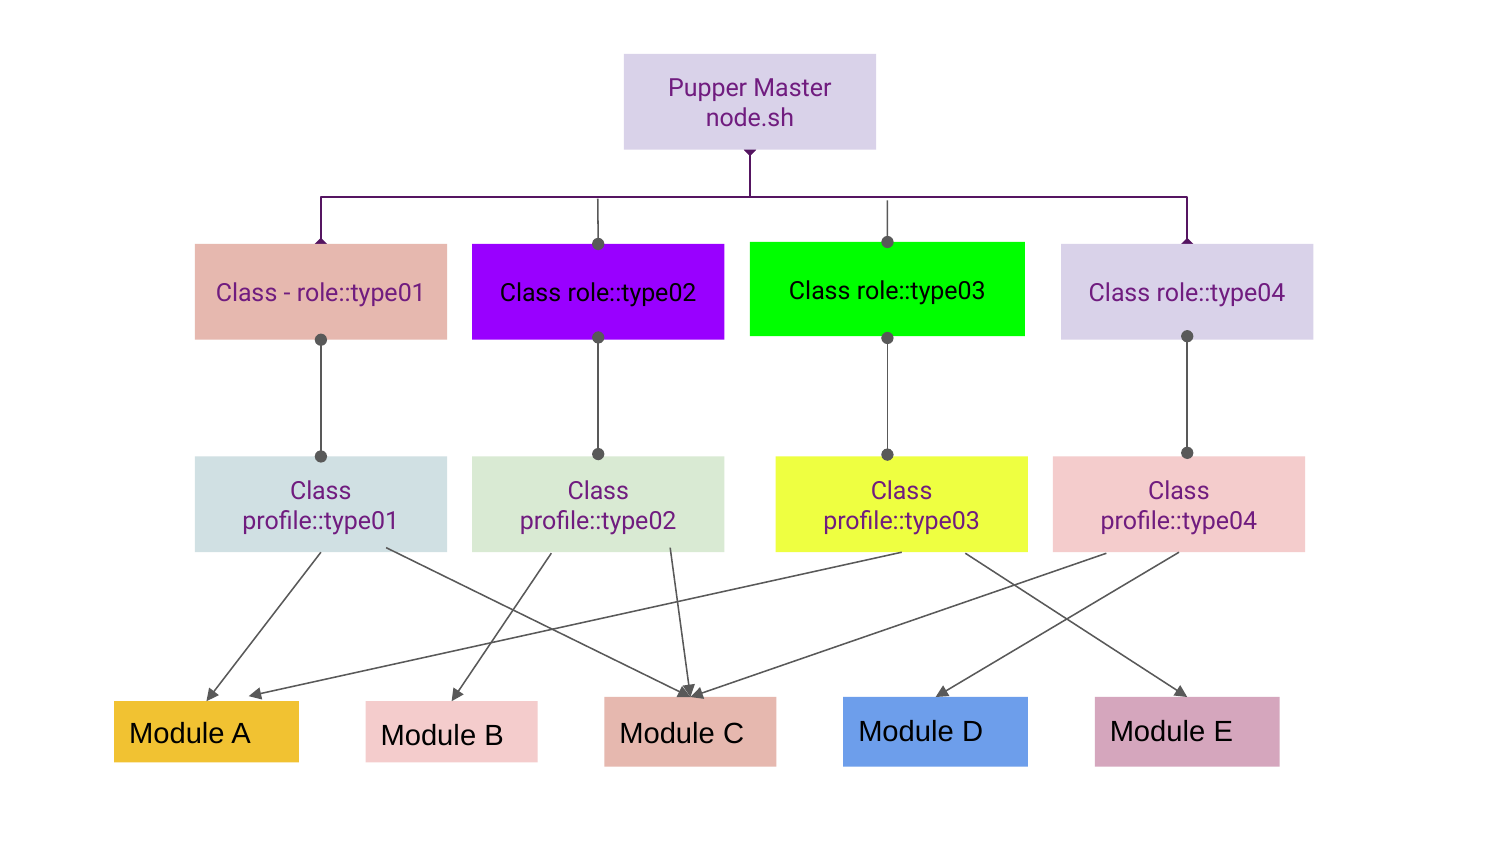

Pupper Master
node.sh
Class role::type03
Class - role::type01
Class role::type04
Class role::type02
Class profile::type01
Class profile::type02
Class profile::type03
Class profile::type04
Module C
Module D
Module E
Module A
Module B